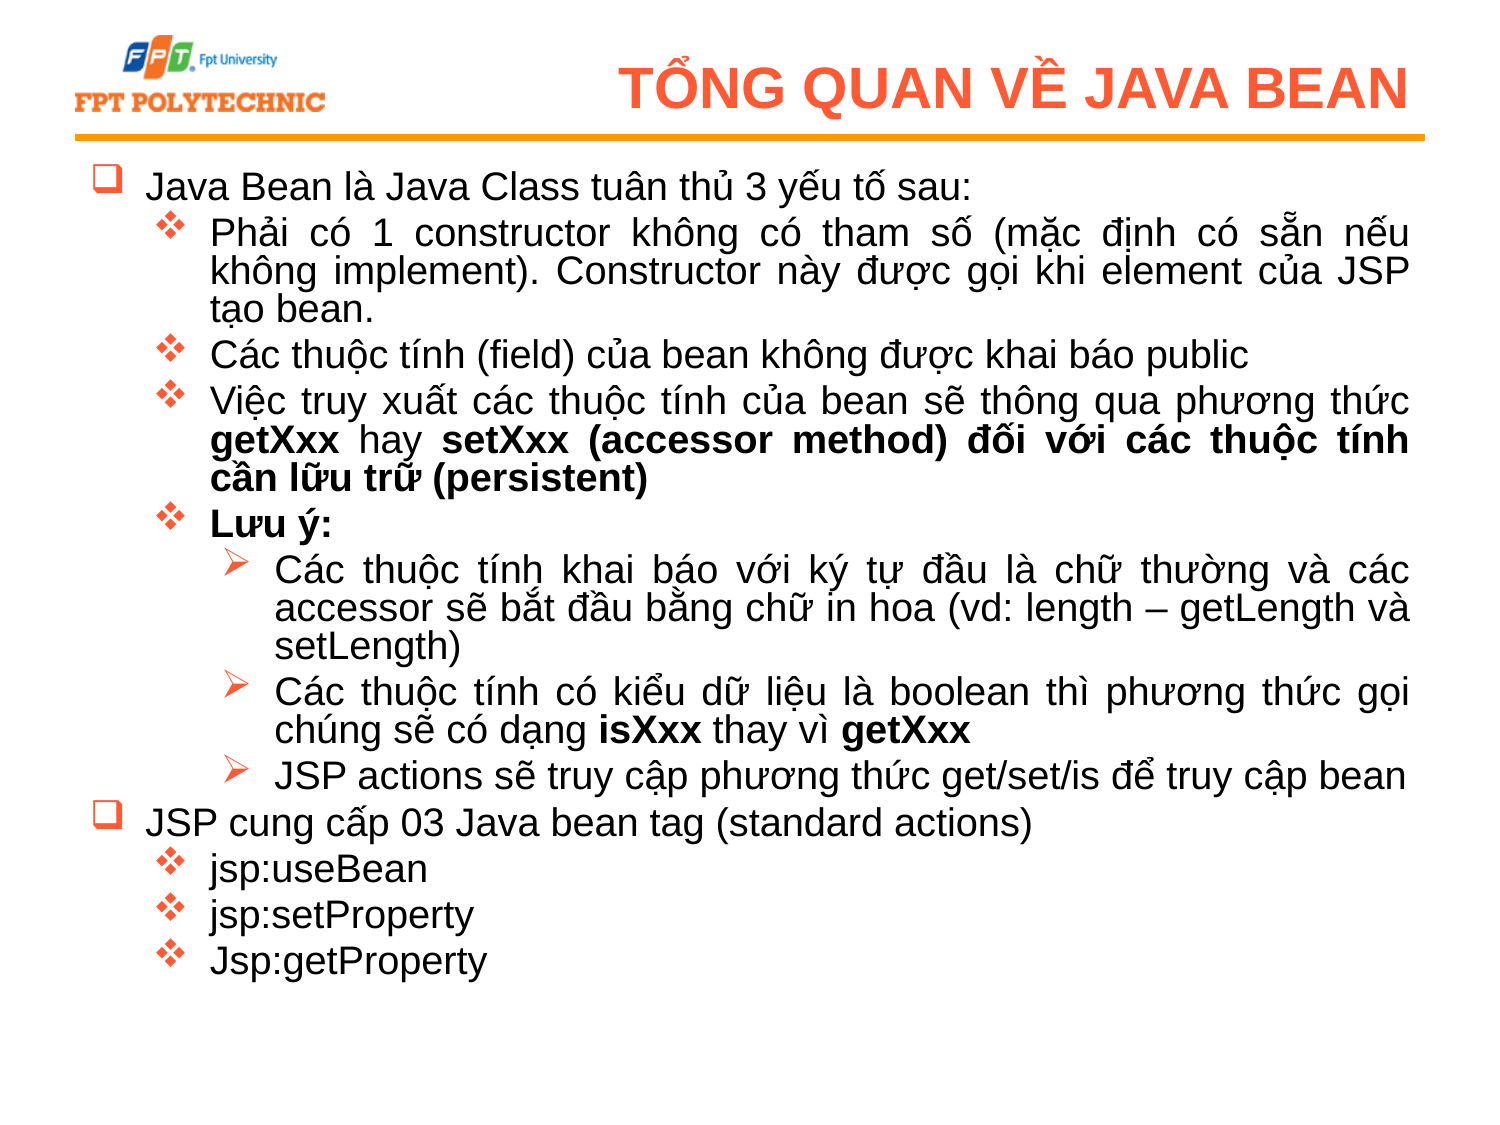

# Tổng quan về Java bean
Java Bean là Java Class tuân thủ 3 yếu tố sau:
Phải có 1 constructor không có tham số (mặc định có sẵn nếu không implement). Constructor này được gọi khi element của JSP tạo bean.
Các thuộc tính (field) của bean không được khai báo public
Việc truy xuất các thuộc tính của bean sẽ thông qua phương thức getXxx hay setXxx (accessor method) đối với các thuộc tính cần lữu trữ (persistent)
Lưu ý:
Các thuộc tính khai báo với ký tự đầu là chữ thường và các accessor sẽ bắt đầu bằng chữ in hoa (vd: length – getLength và setLength)
Các thuộc tính có kiểu dữ liệu là boolean thì phương thức gọi chúng sẽ có dạng isXxx thay vì getXxx
JSP actions sẽ truy cập phương thức get/set/is để truy cập bean
JSP cung cấp 03 Java bean tag (standard actions)
jsp:useBean
jsp:setProperty
Jsp:getProperty